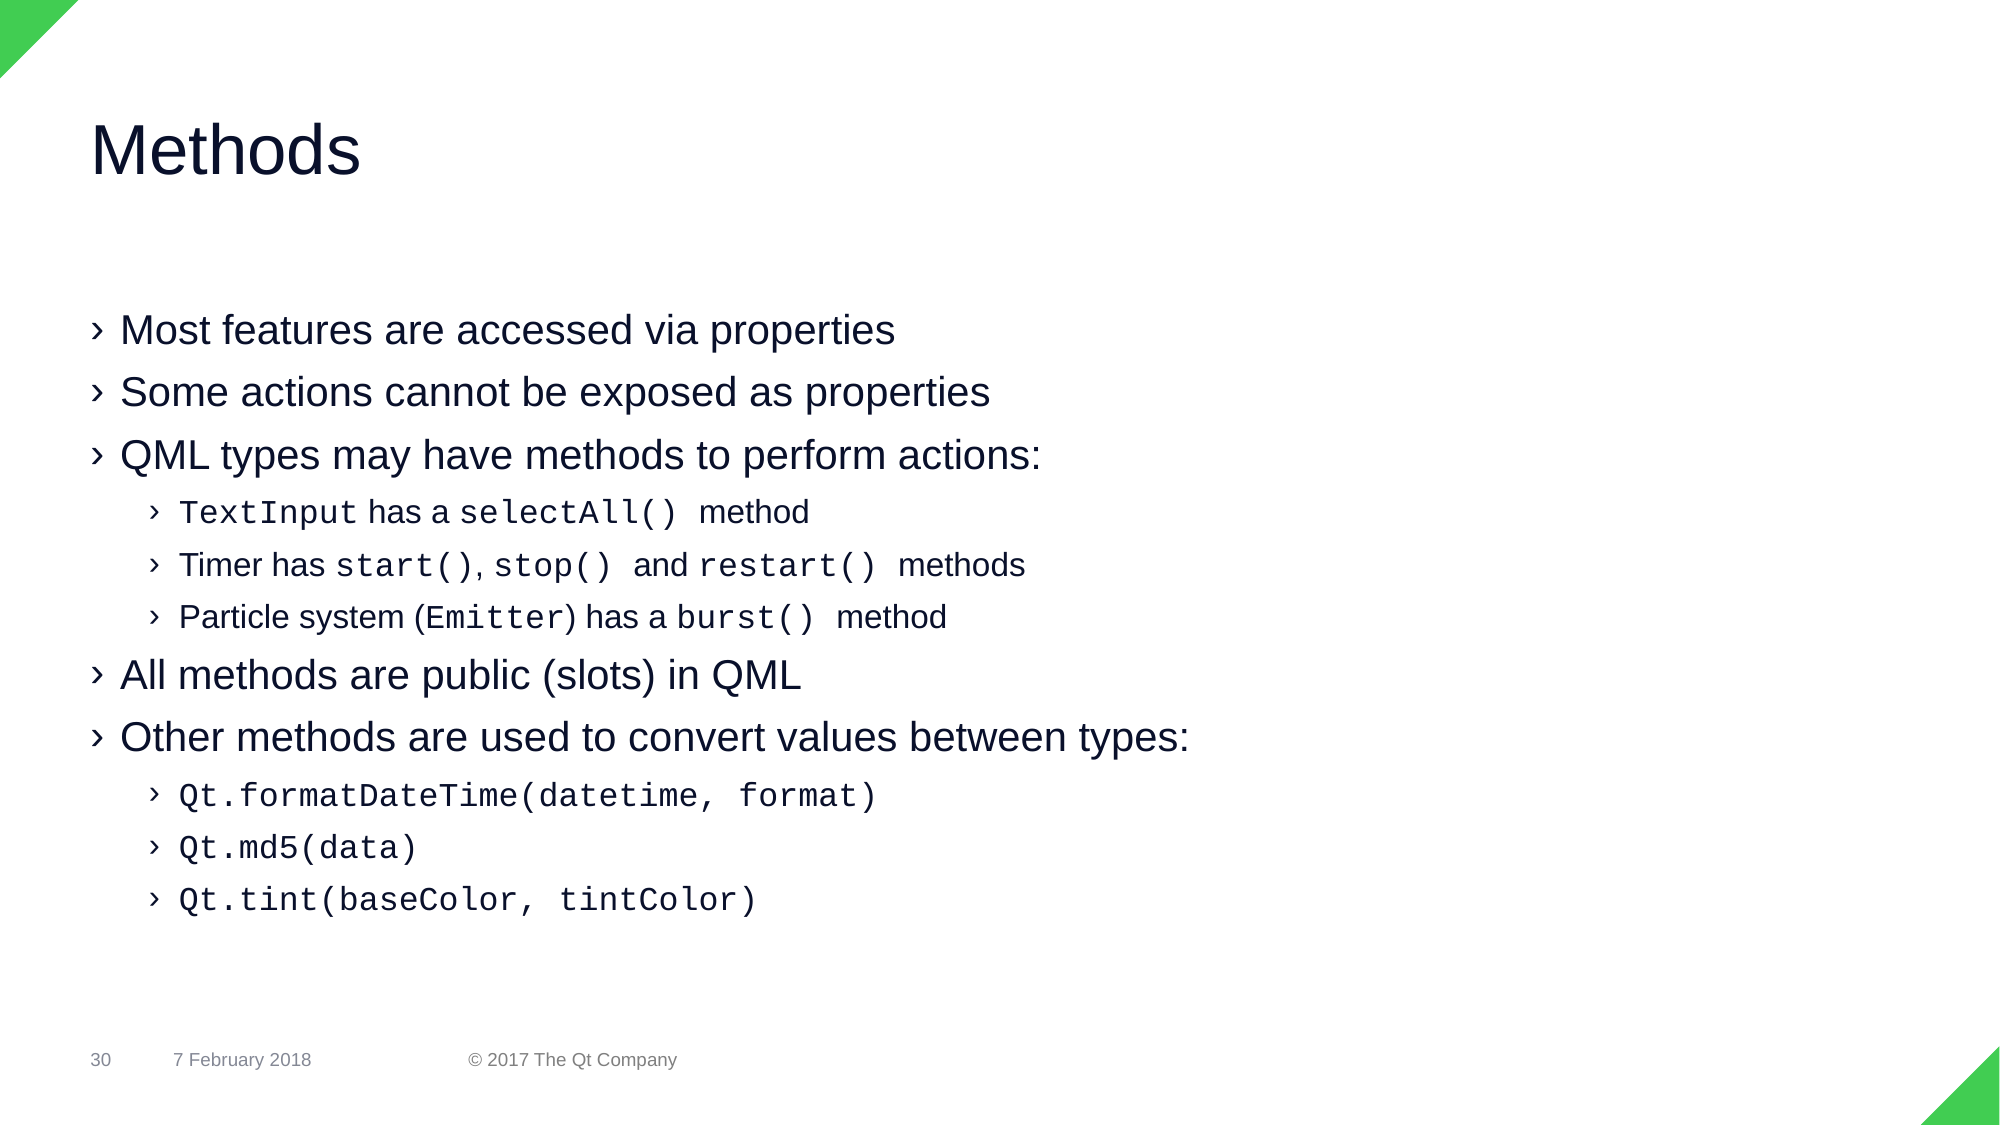

# Methods
Most features are accessed via properties
Some actions cannot be exposed as properties
QML types may have methods to perform actions:
TextInput has a selectAll() method
Timer has start(), stop() and restart() methods
Particle system (Emitter) has a burst() method
All methods are public (slots) in QML
Other methods are used to convert values between types:
Qt.formatDateTime(datetime, format)
Qt.md5(data)
Qt.tint(baseColor, tintColor)

7 February 2018
30
© 2017 The Qt Company